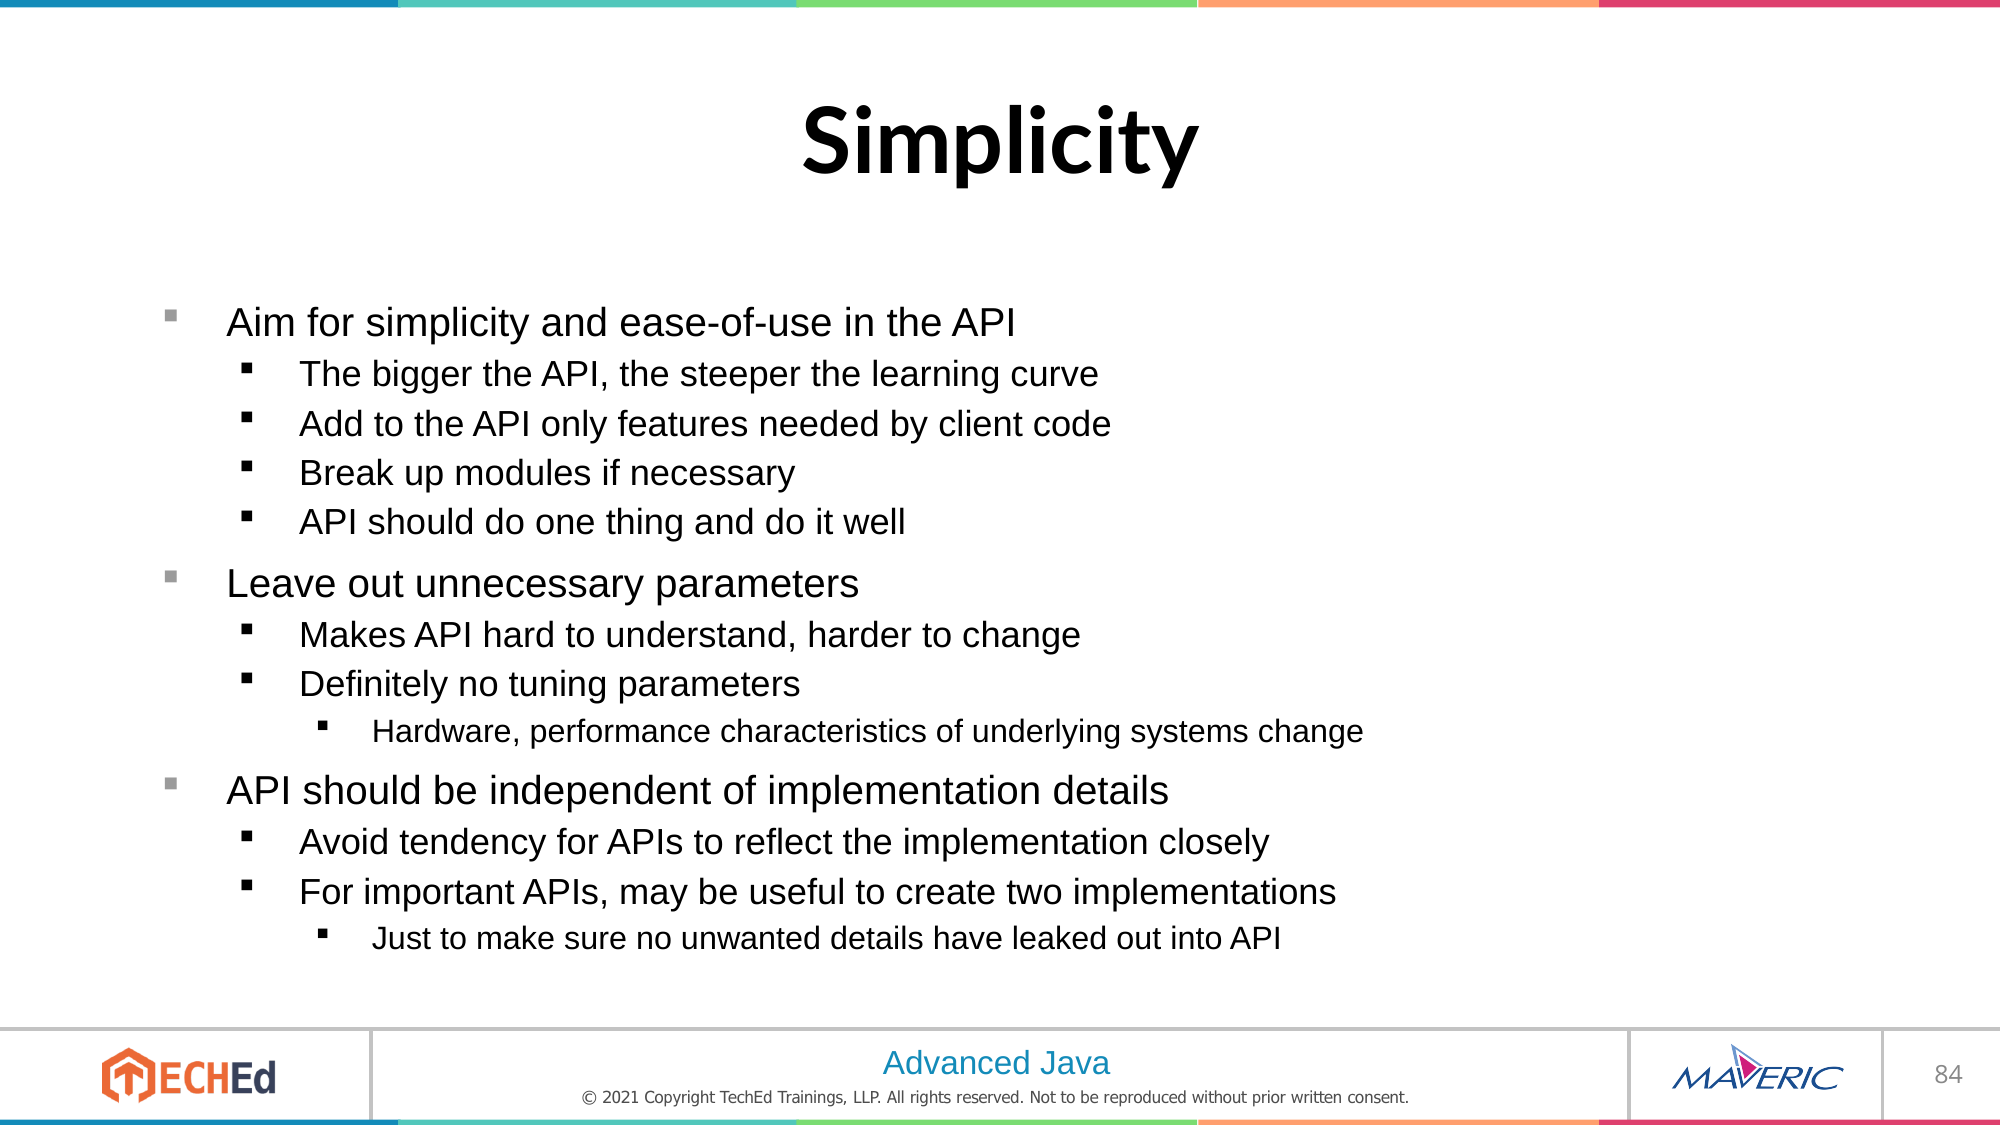

# Simplicity
Aim for simplicity and ease-of-use in the API
The bigger the API, the steeper the learning curve
Add to the API only features needed by client code
Break up modules if necessary
API should do one thing and do it well
Leave out unnecessary parameters
Makes API hard to understand, harder to change
Definitely no tuning parameters
Hardware, performance characteristics of underlying systems change
API should be independent of implementation details
Avoid tendency for APIs to reflect the implementation closely
For important APIs, may be useful to create two implementations
Just to make sure no unwanted details have leaked out into API